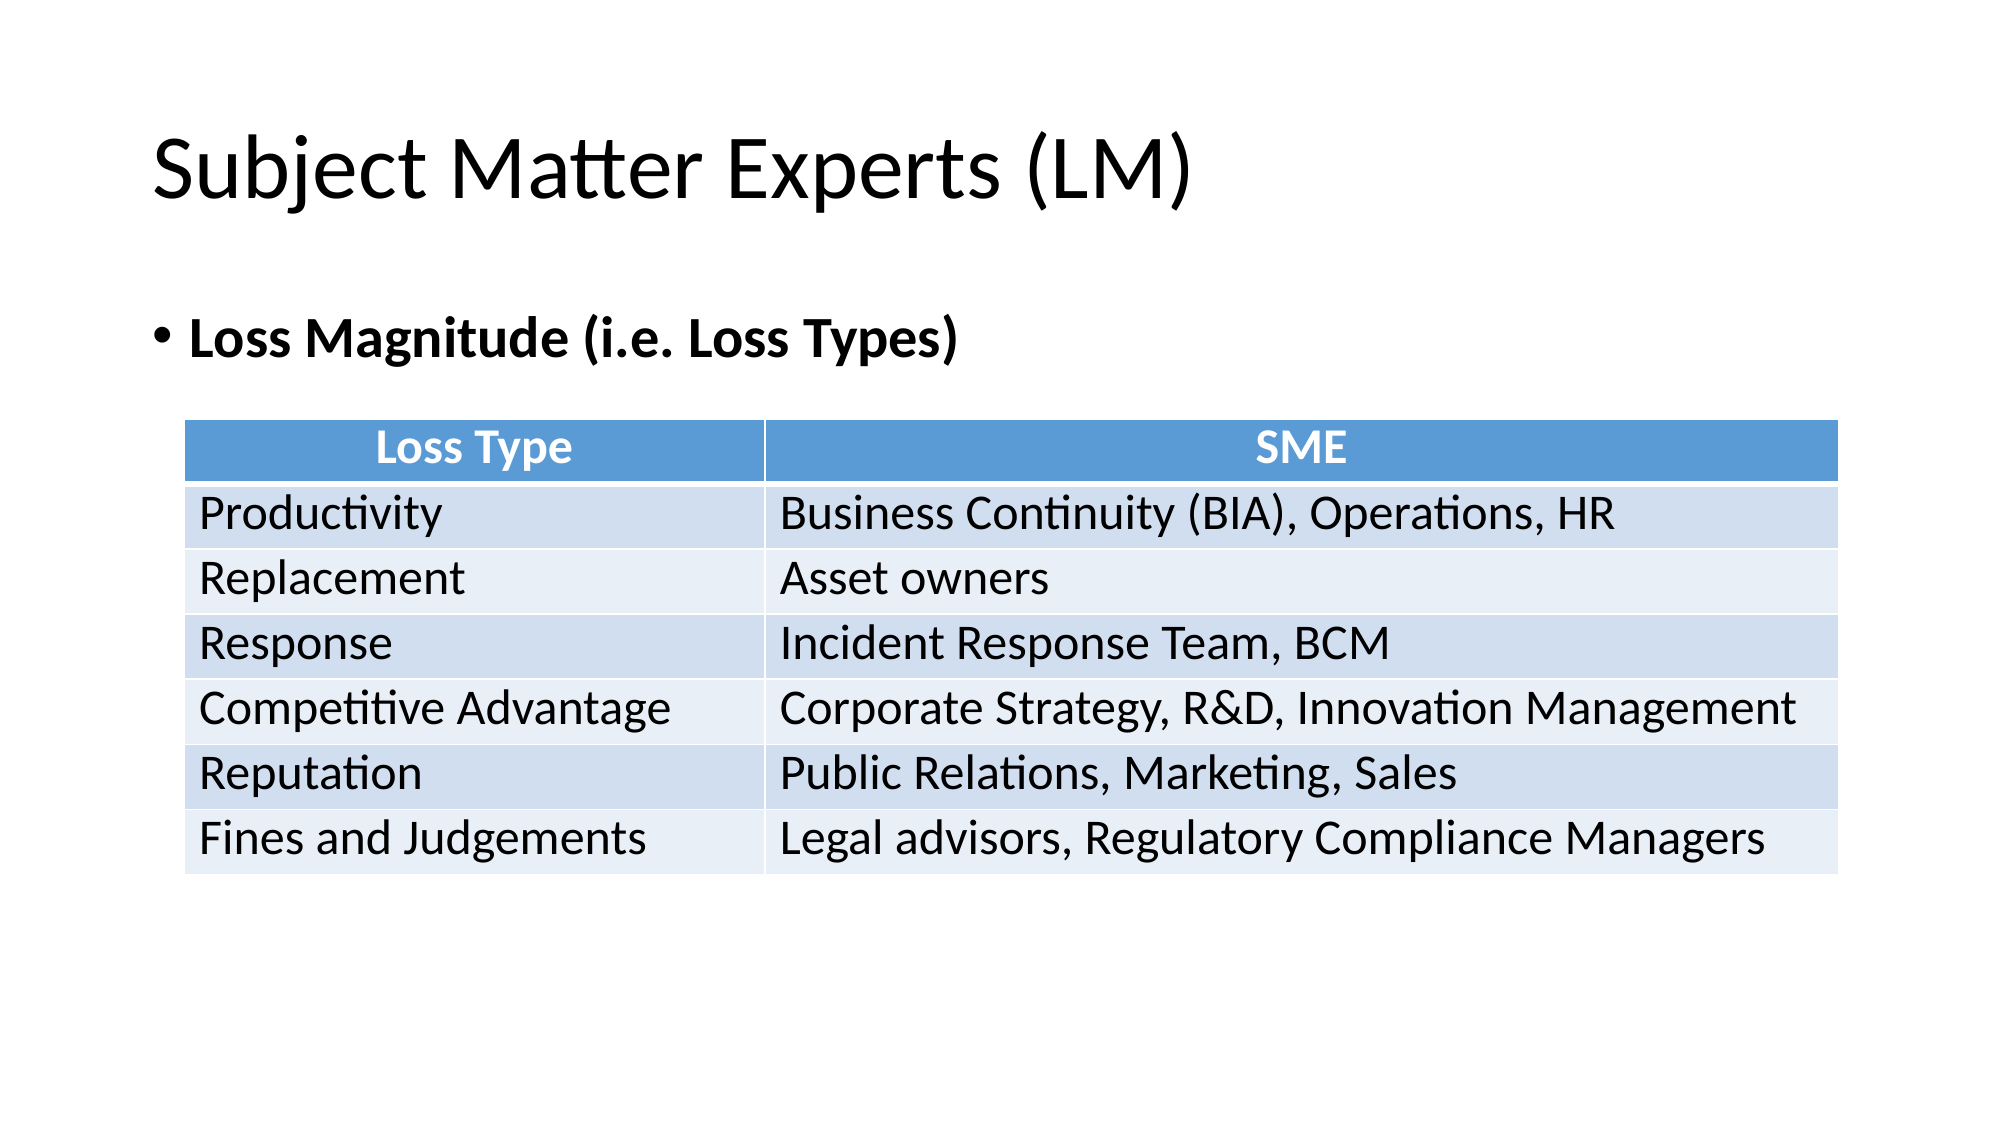

# Subject Matter Experts (LM)
Loss Magnitude (i.e. Loss Types)

| Loss Type | SME |
| --- | --- |
| Productivity | Business Continuity (BIA), Operations, HR |
| Replacement | Asset owners |
| Response | Incident Response Team, BCM |
| Competitive Advantage | Corporate Strategy, R&D, Innovation Management |
| Reputation | Public Relations, Marketing, Sales |
| Fines and Judgements | Legal advisors, Regulatory Compliance Managers |